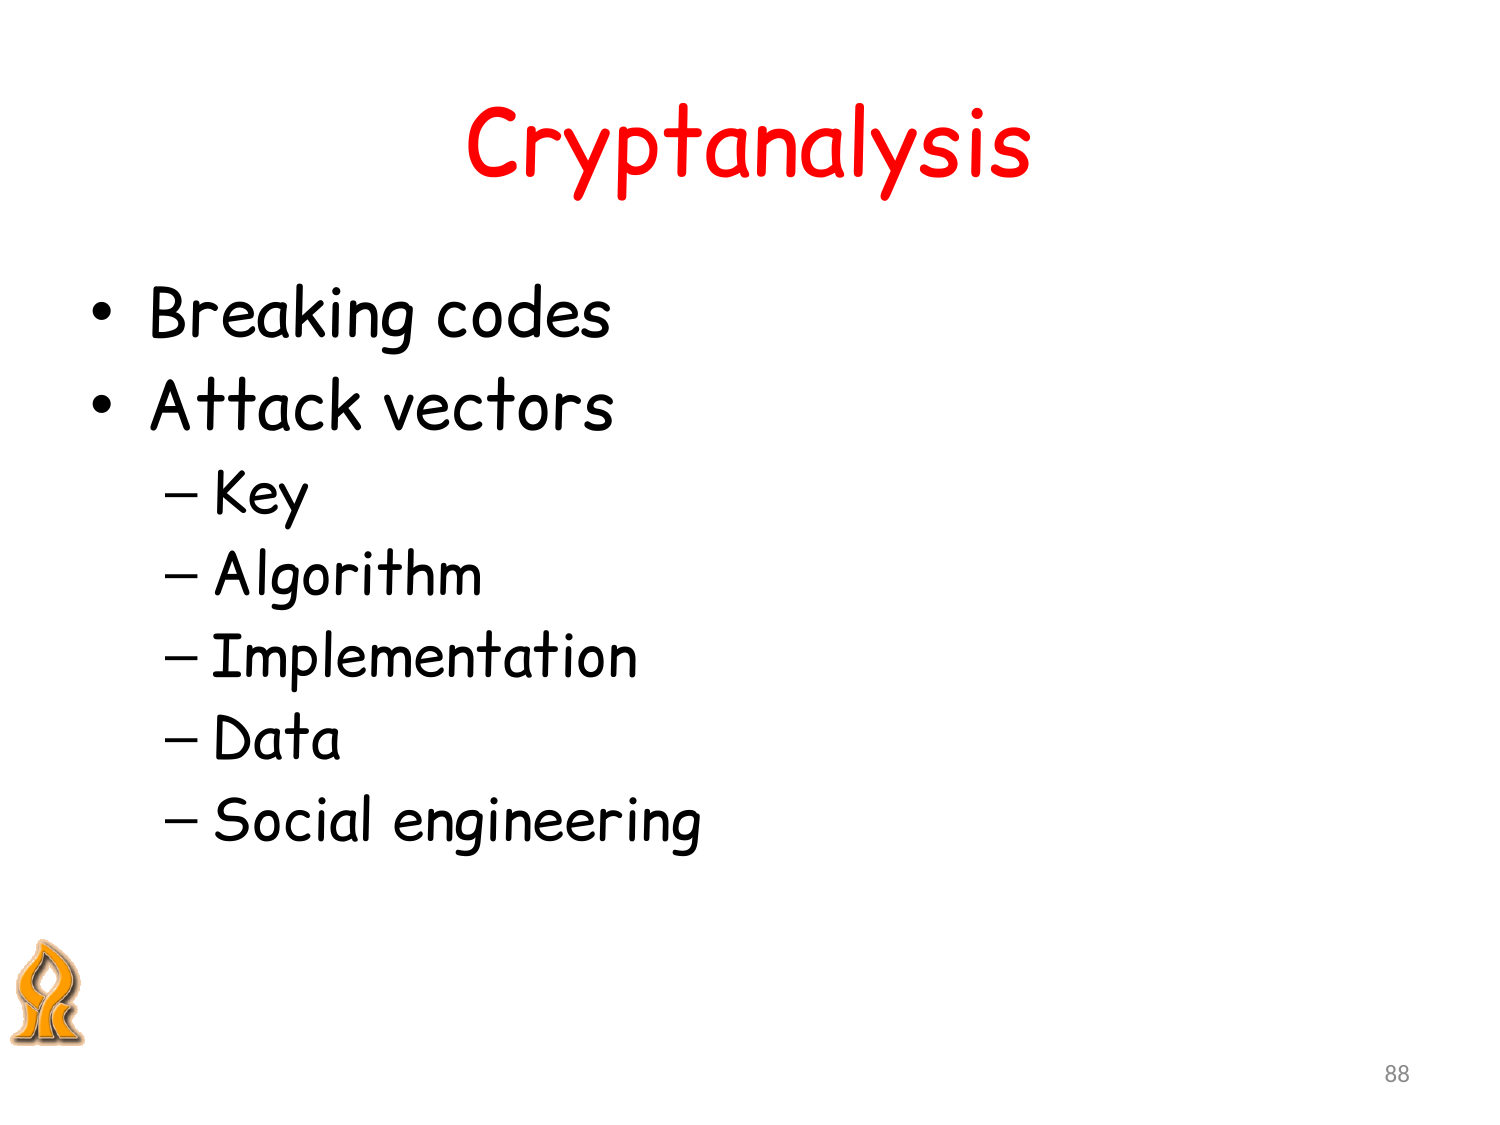

# Cryptanalysis
Breaking codes
Attack vectors
Key
Algorithm
Implementation
Data
Social engineering
88